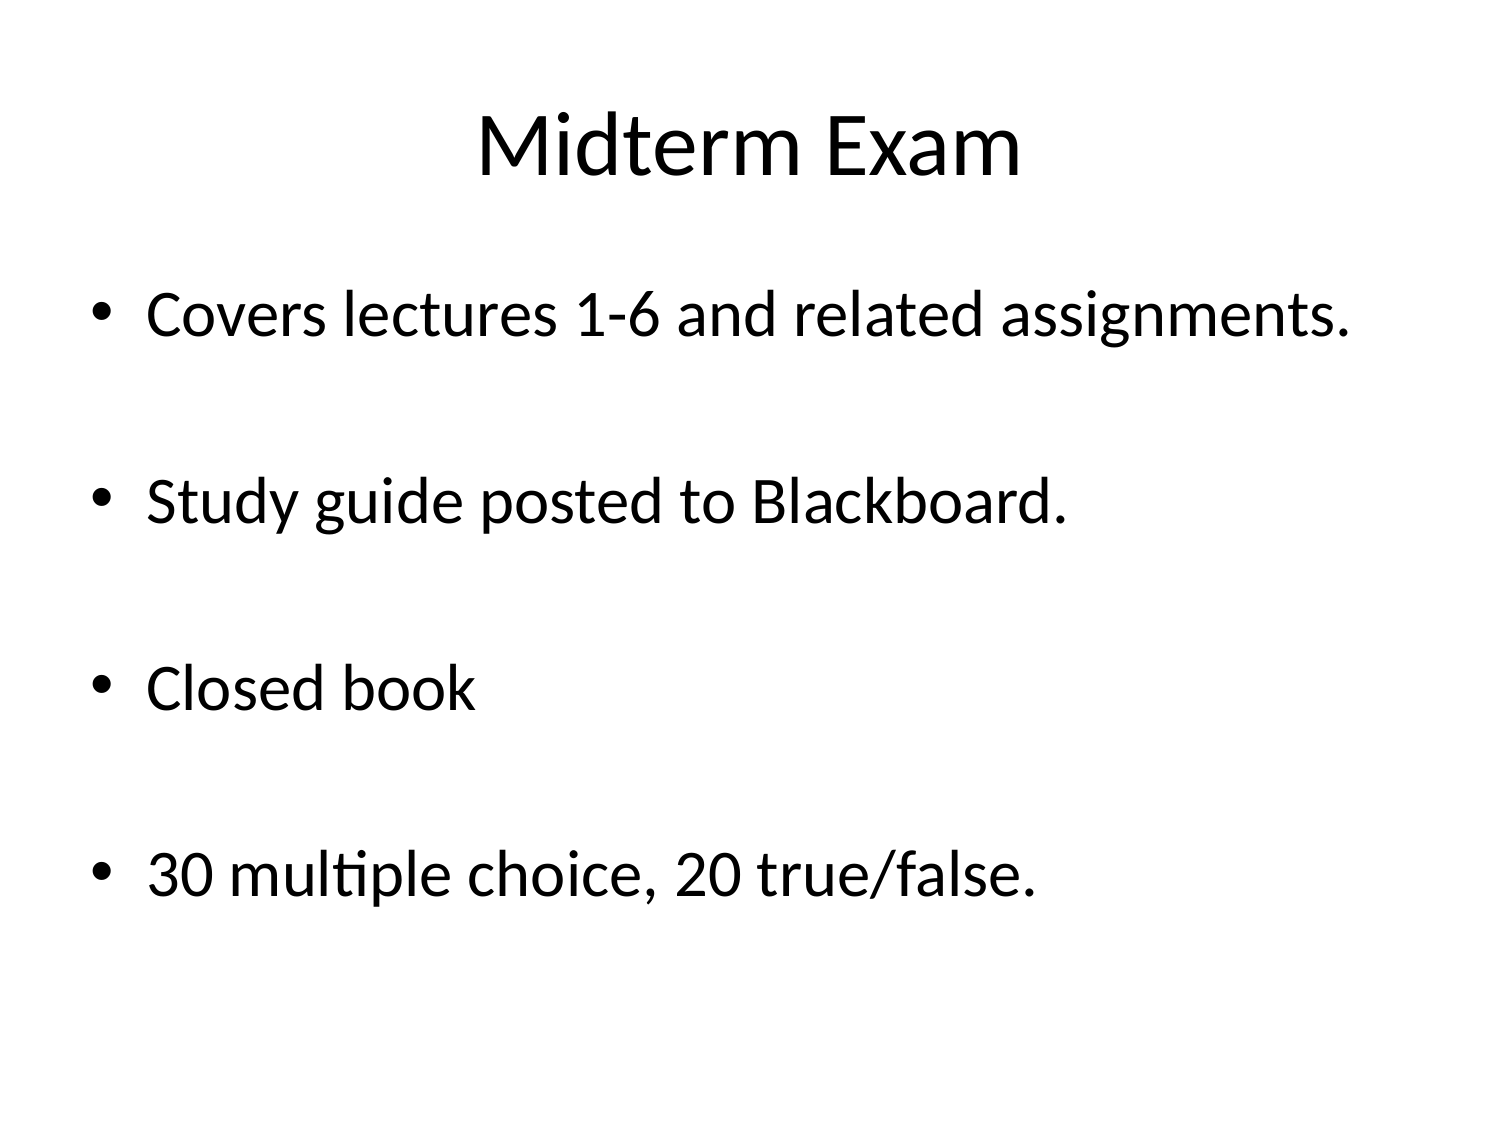

# Midterm Exam
Covers lectures 1-6 and related assignments.

Study guide posted to Blackboard.

Closed book

30 multiple choice, 20 true/false.